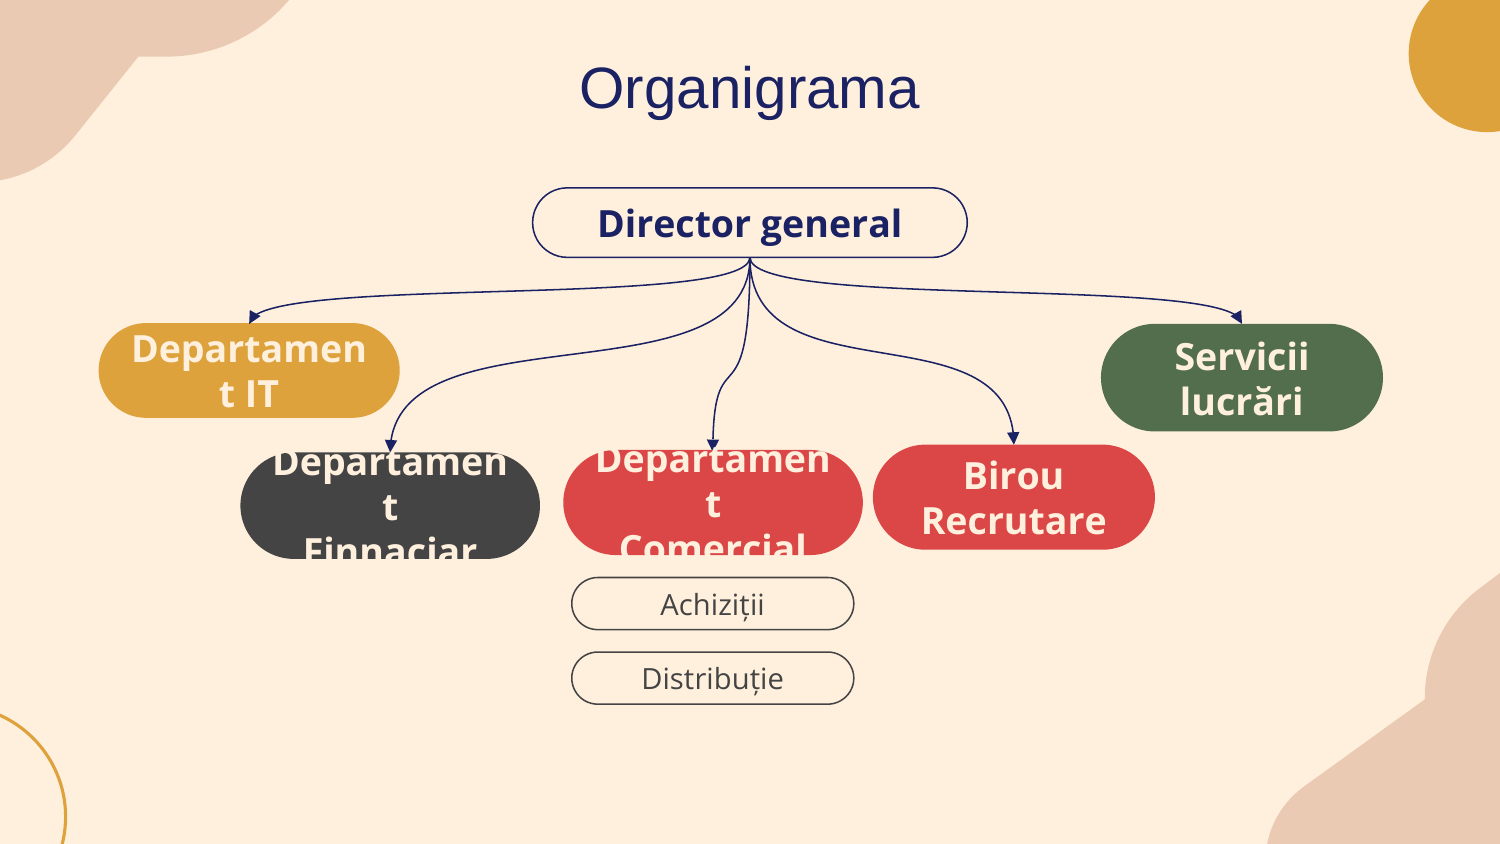

# Organigrama
Director general
Departament IT
Servicii lucrări
Birou
Recrutare
Departament
Comercial
Departament
Finnaciar
Achiziții
Distribuție